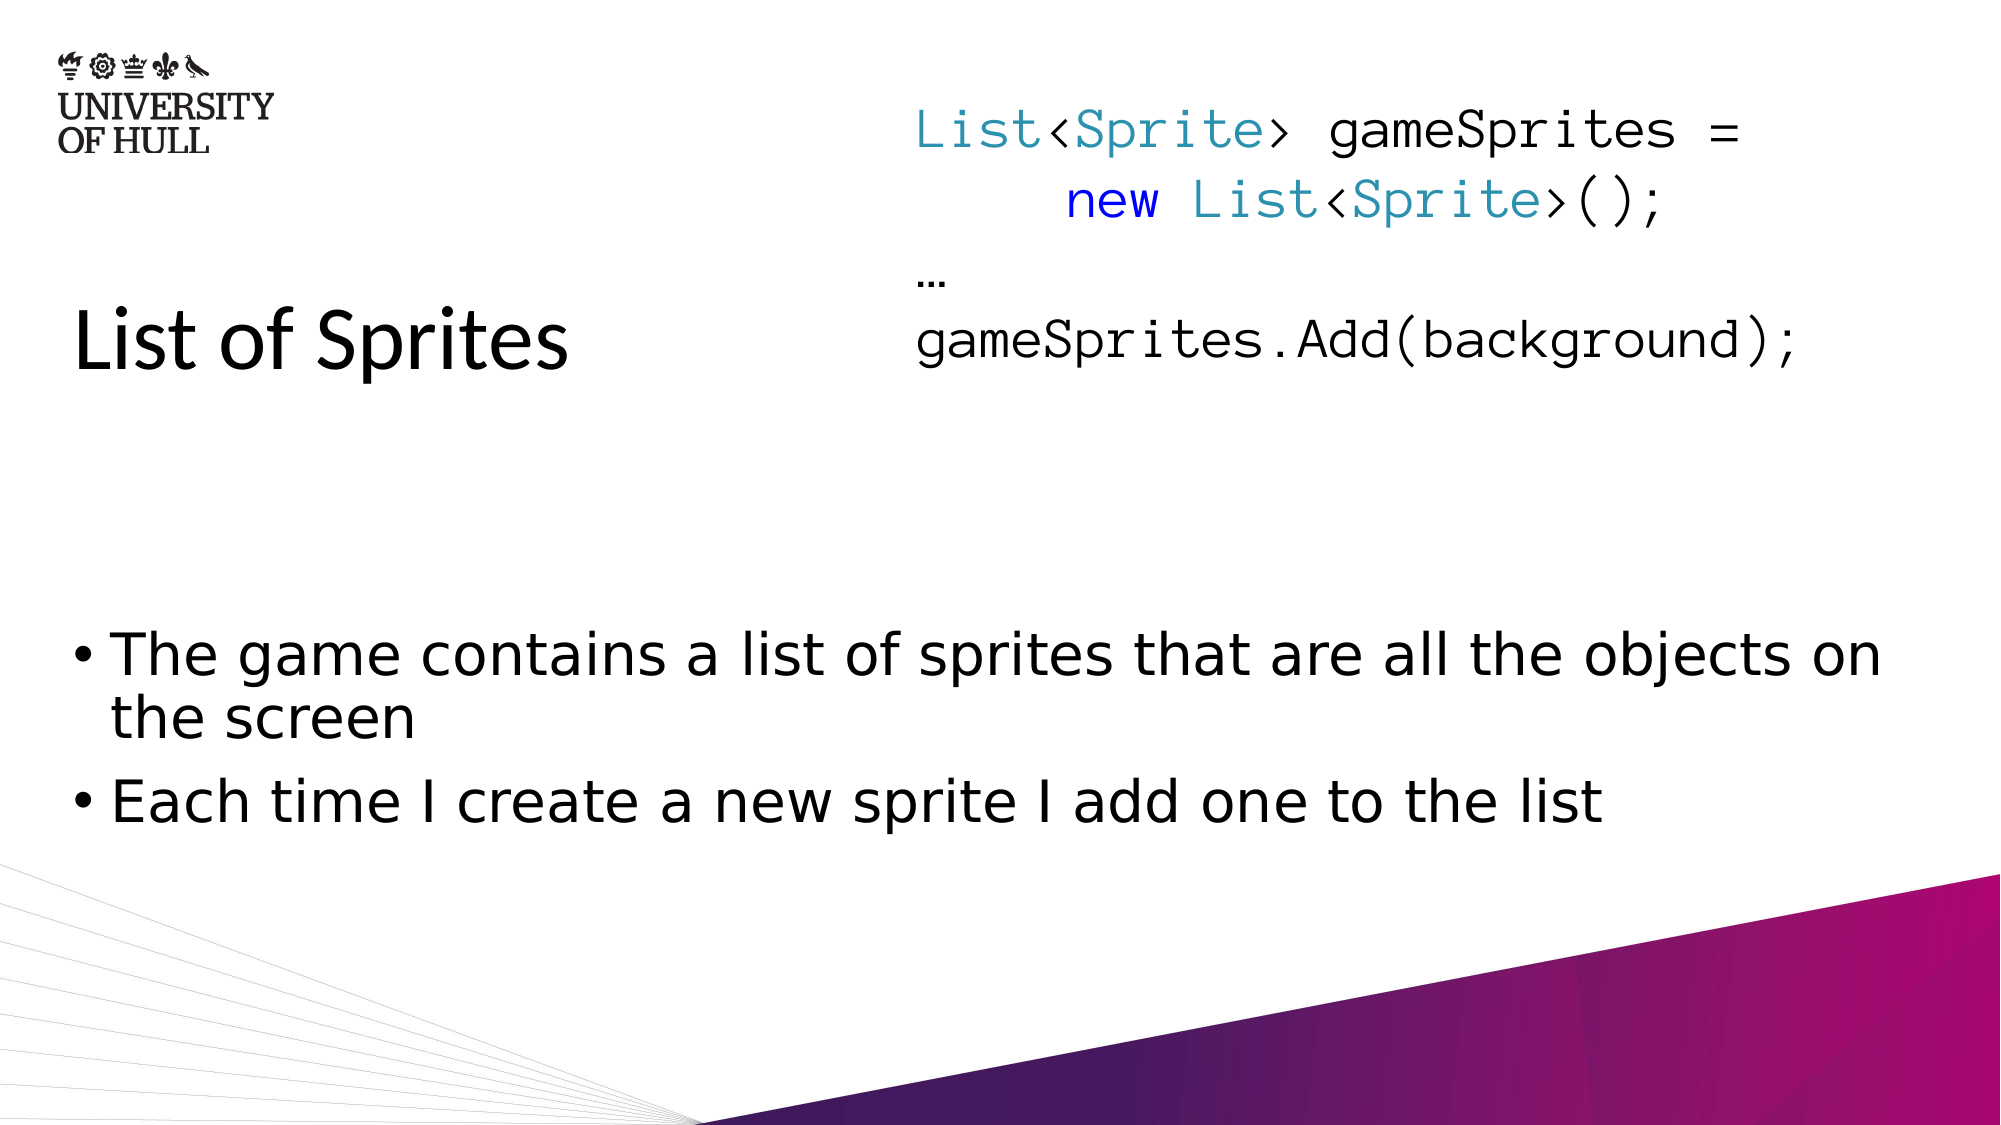

List<Sprite> gameSprites =
	new List<Sprite>();
…
gameSprites.Add(background);
# List of Sprites

The game contains a list of sprites that are all the objects on the screen
Each time I create a new sprite I add one to the list